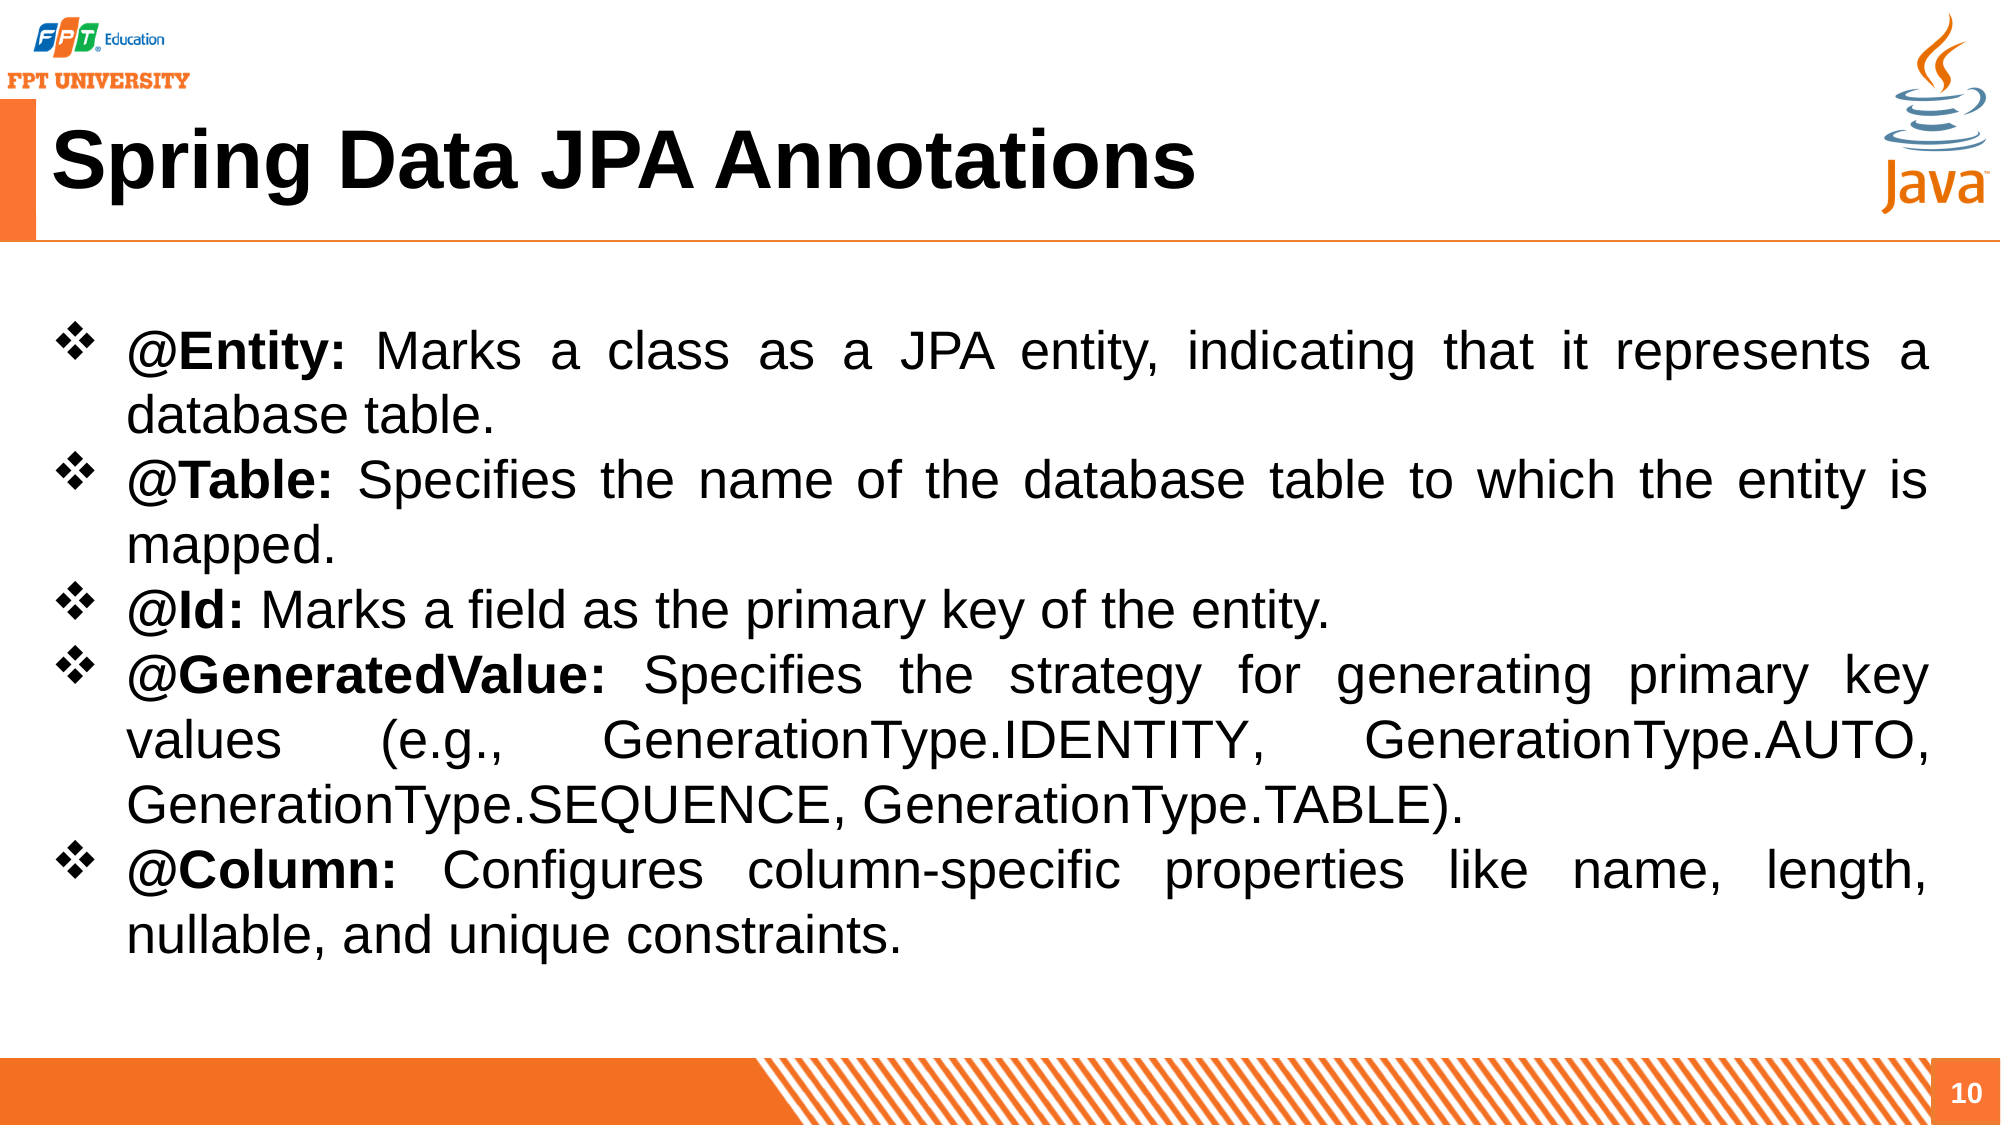

# Spring Data JPA Annotations
@Entity: Marks a class as a JPA entity, indicating that it represents a database table.
@Table: Specifies the name of the database table to which the entity is mapped.
@Id: Marks a field as the primary key of the entity.
@GeneratedValue: Specifies the strategy for generating primary key values (e.g., GenerationType.IDENTITY, GenerationType.AUTO, GenerationType.SEQUENCE, GenerationType.TABLE).
@Column: Configures column-specific properties like name, length, nullable, and unique constraints.

10